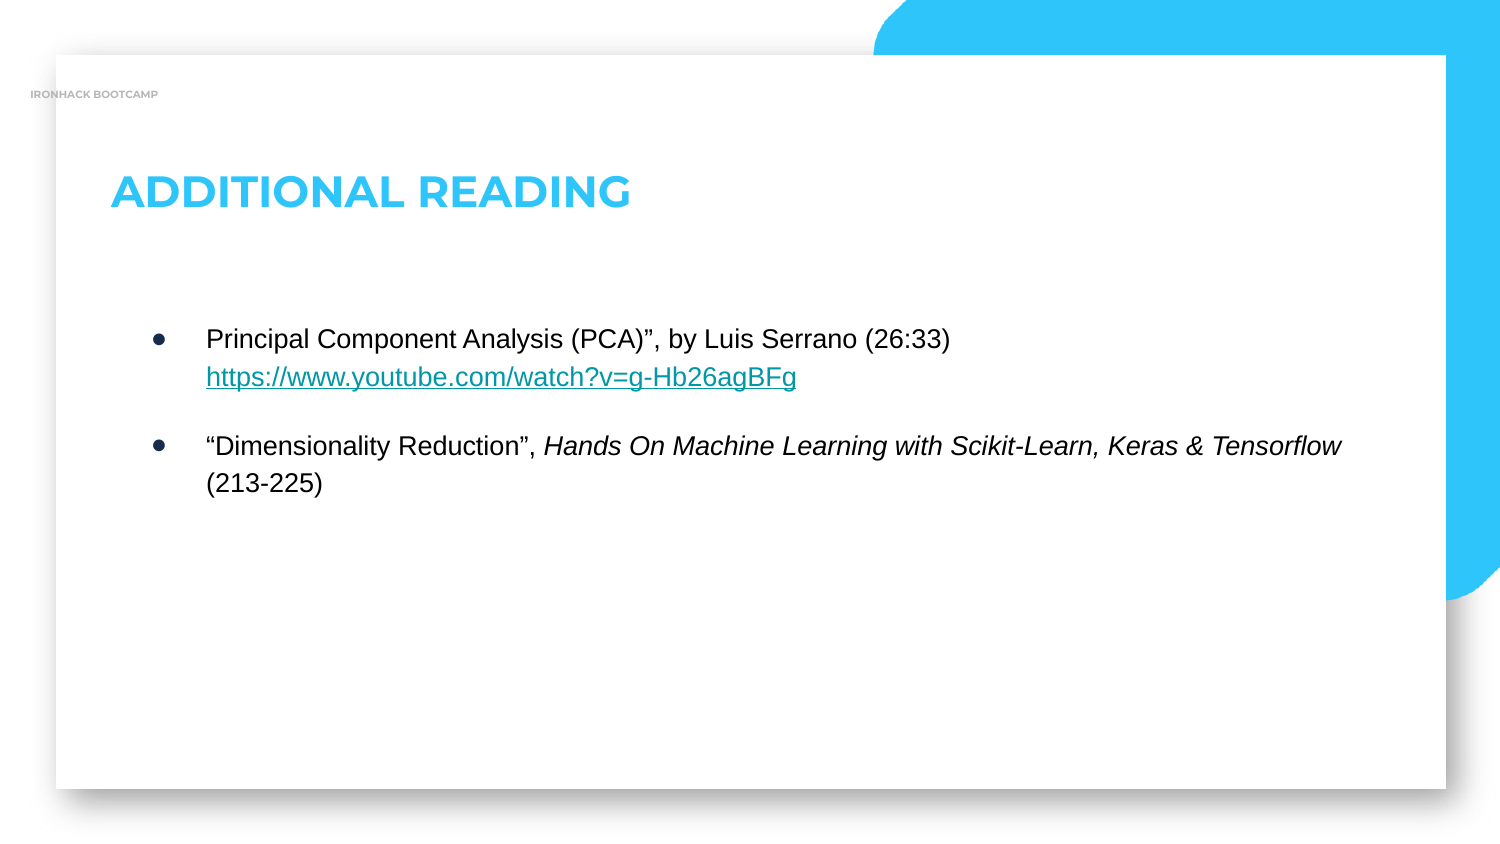

IRONHACK BOOTCAMP
ADDITIONAL READING

Principal Component Analysis (PCA)”, by Luis Serrano (26:33) https://www.youtube.com/watch?v=g-Hb26agBFg
“Dimensionality Reduction”, Hands On Machine Learning with Scikit-Learn, Keras & Tensorflow (213-225)